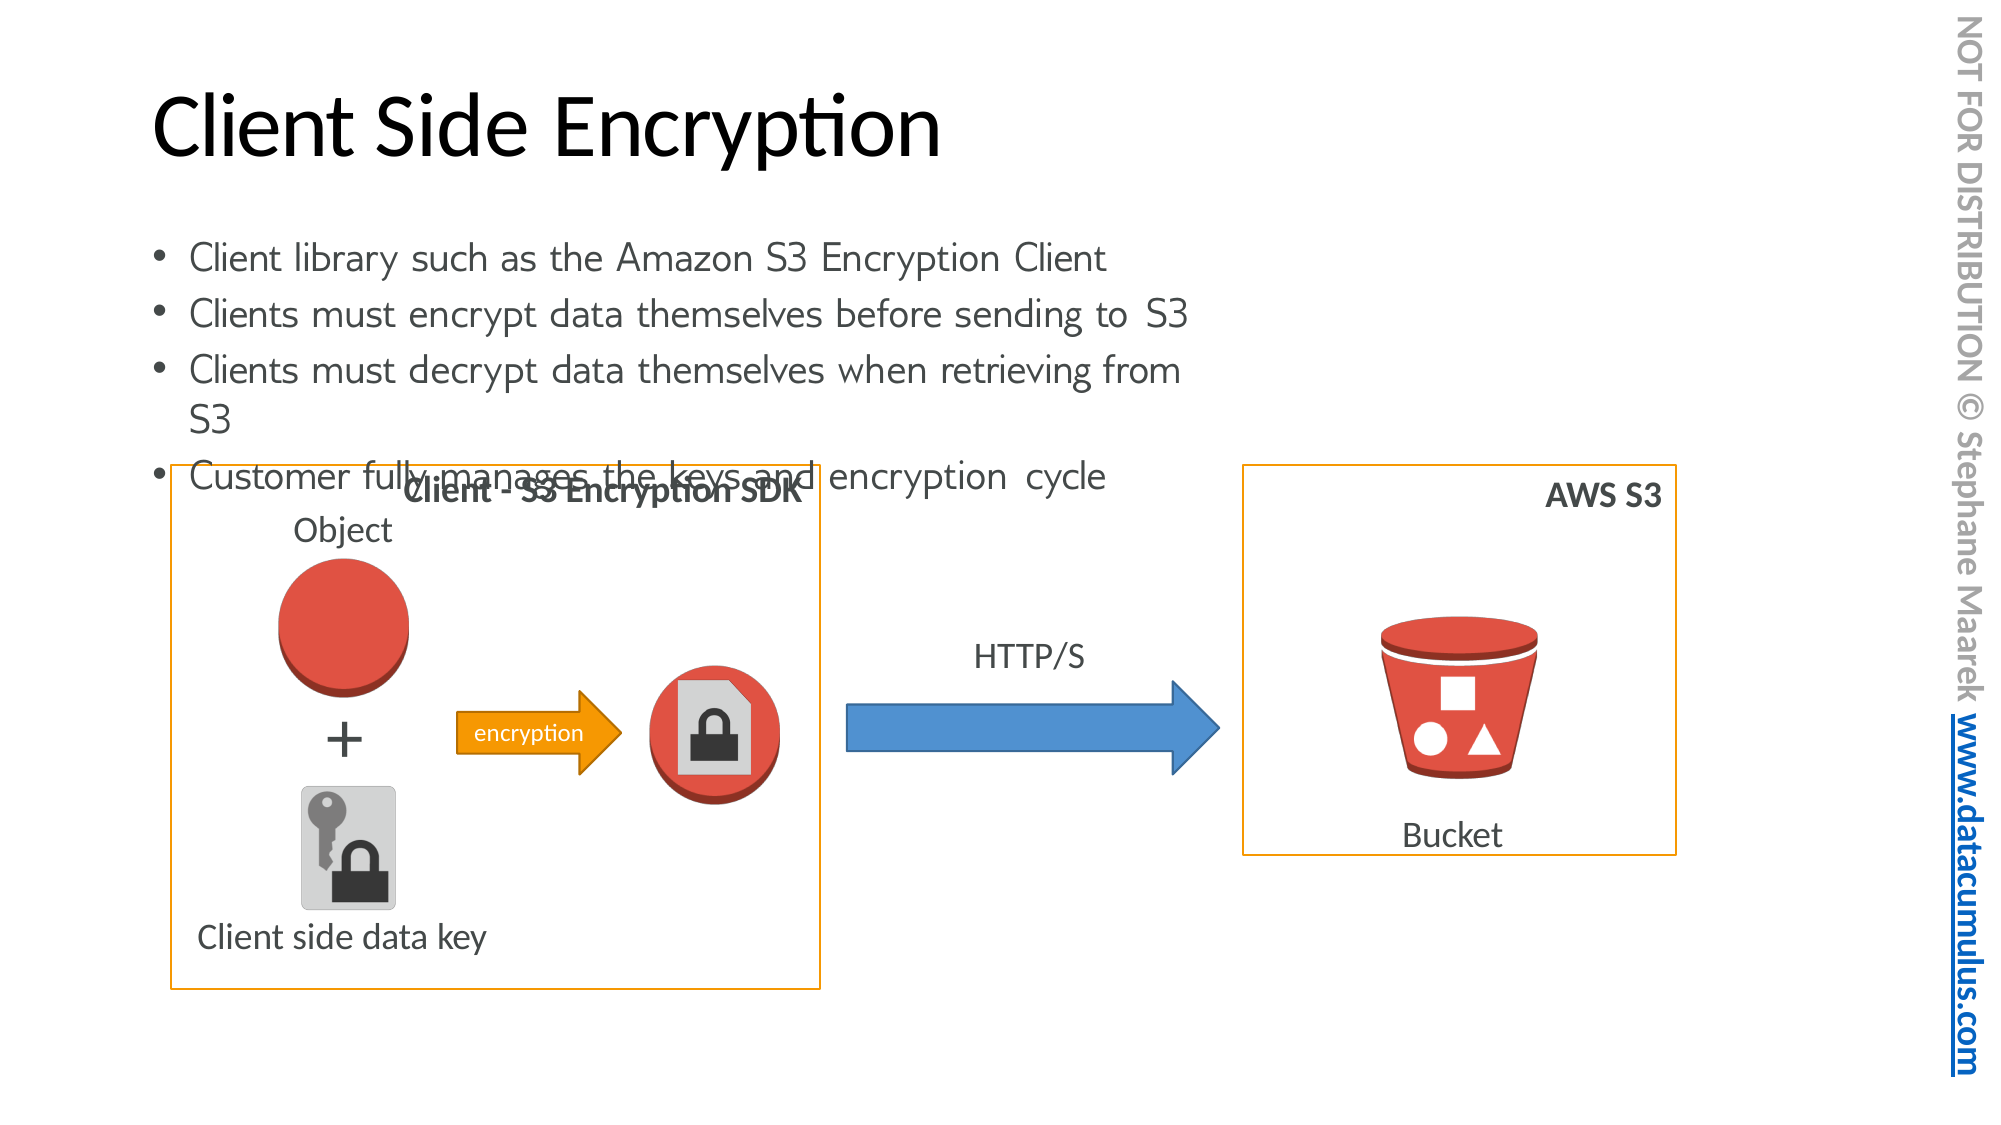

NOT FOR DISTRIBUTION © Stephane Maarek www.datacumulus.com
# Client Side Encryption
Client library such as the Amazon S3 Encryption Client
Clients must encrypt data themselves before sending to S3
Clients must decrypt data themselves when retrieving from S3
Customer fully manages the keys and encryption cycle

AWS S3

Bucket
Client - S3 Encryption SDK
Object

HTTP/S

+

encryption

Client side data key
© Stephane Maarek